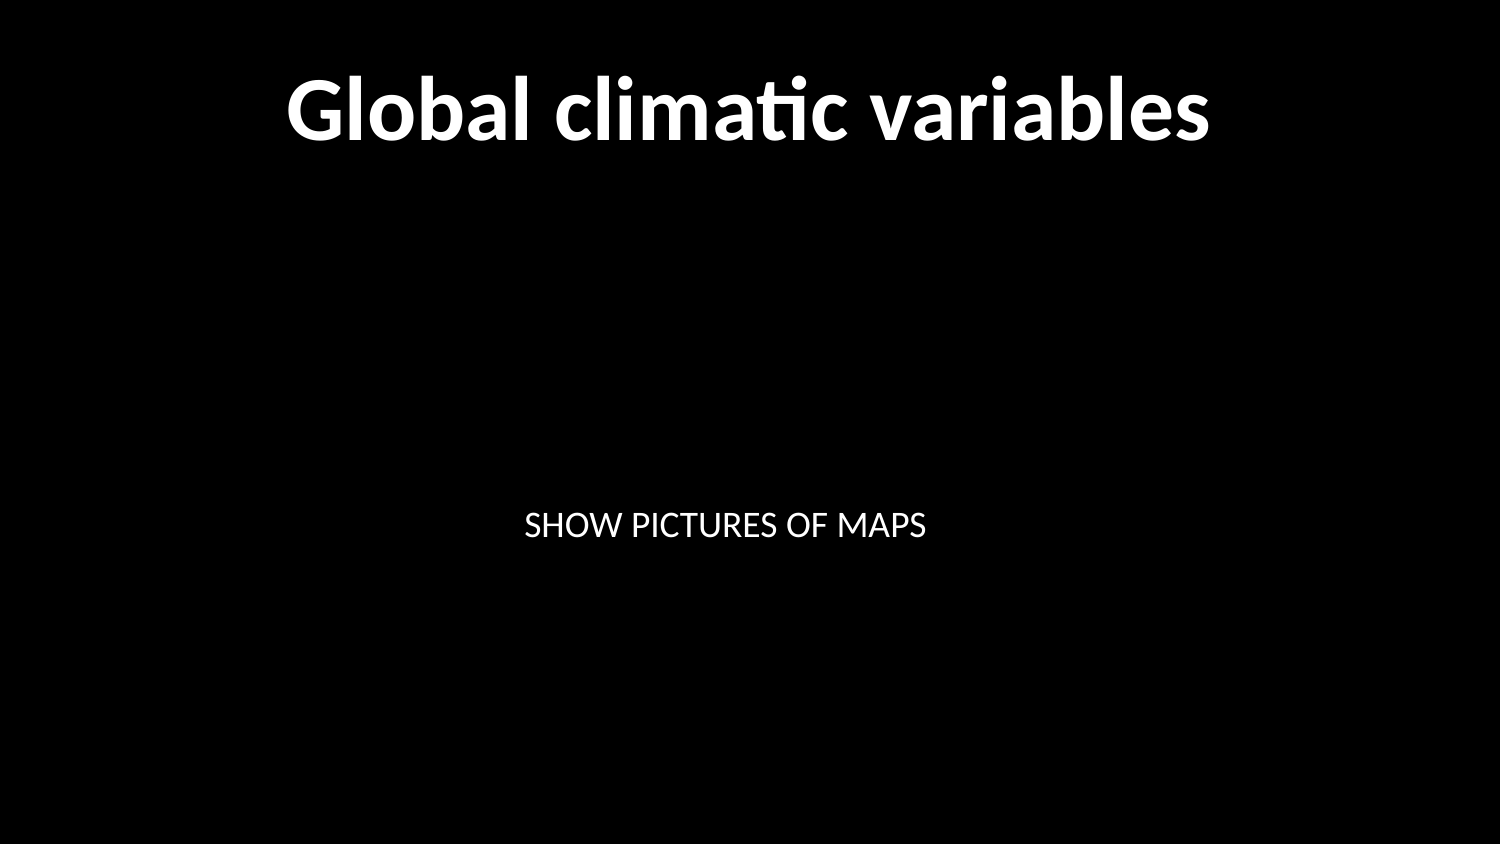

# Global climatic variables

SHOW PICTURES OF MAPS